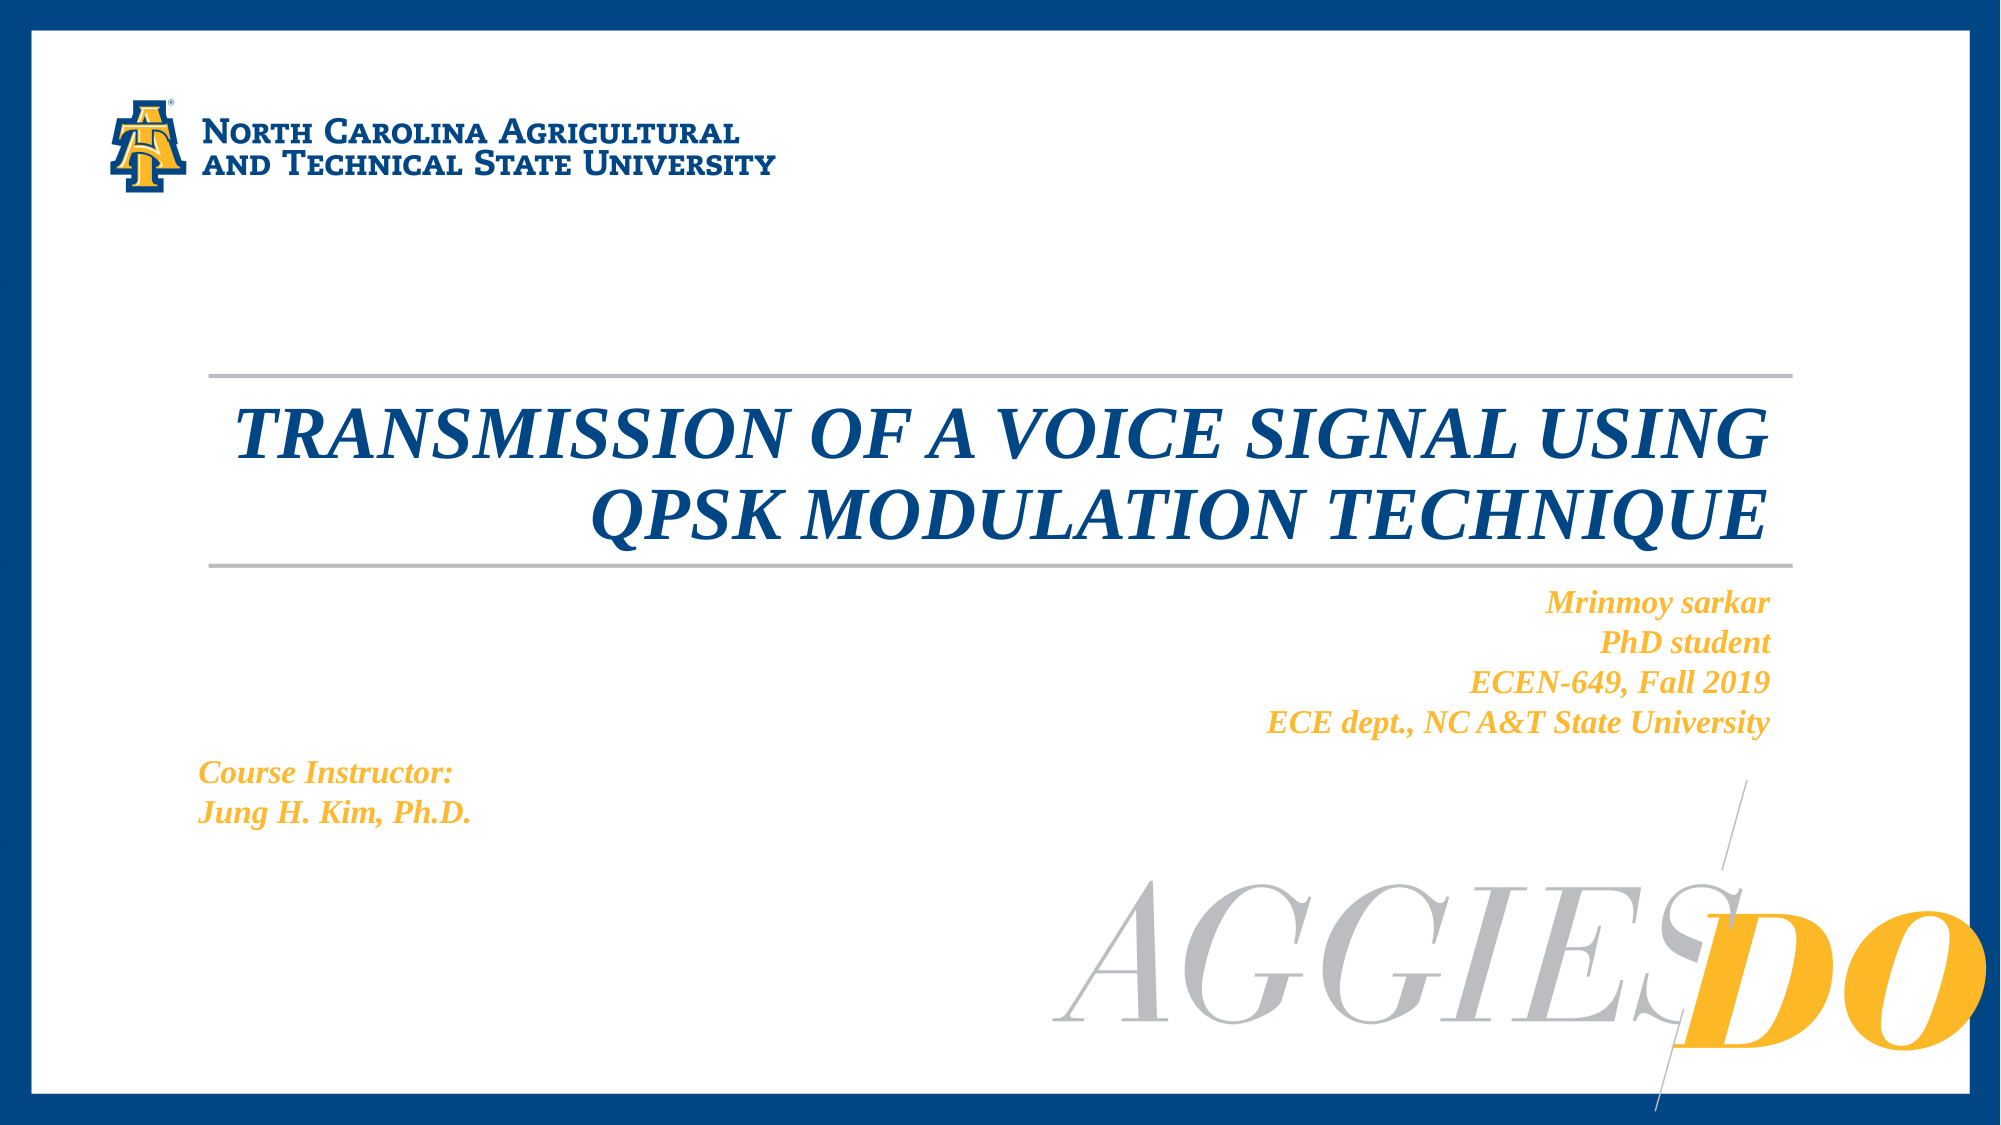

Transmission of a voice signal using QPSK modulation technique
Mrinmoy sarkar
PhD student
ECEN-649, Fall 2019
ECE dept., NC A&T State University
Course Instructor:
Jung H. Kim, Ph.D.